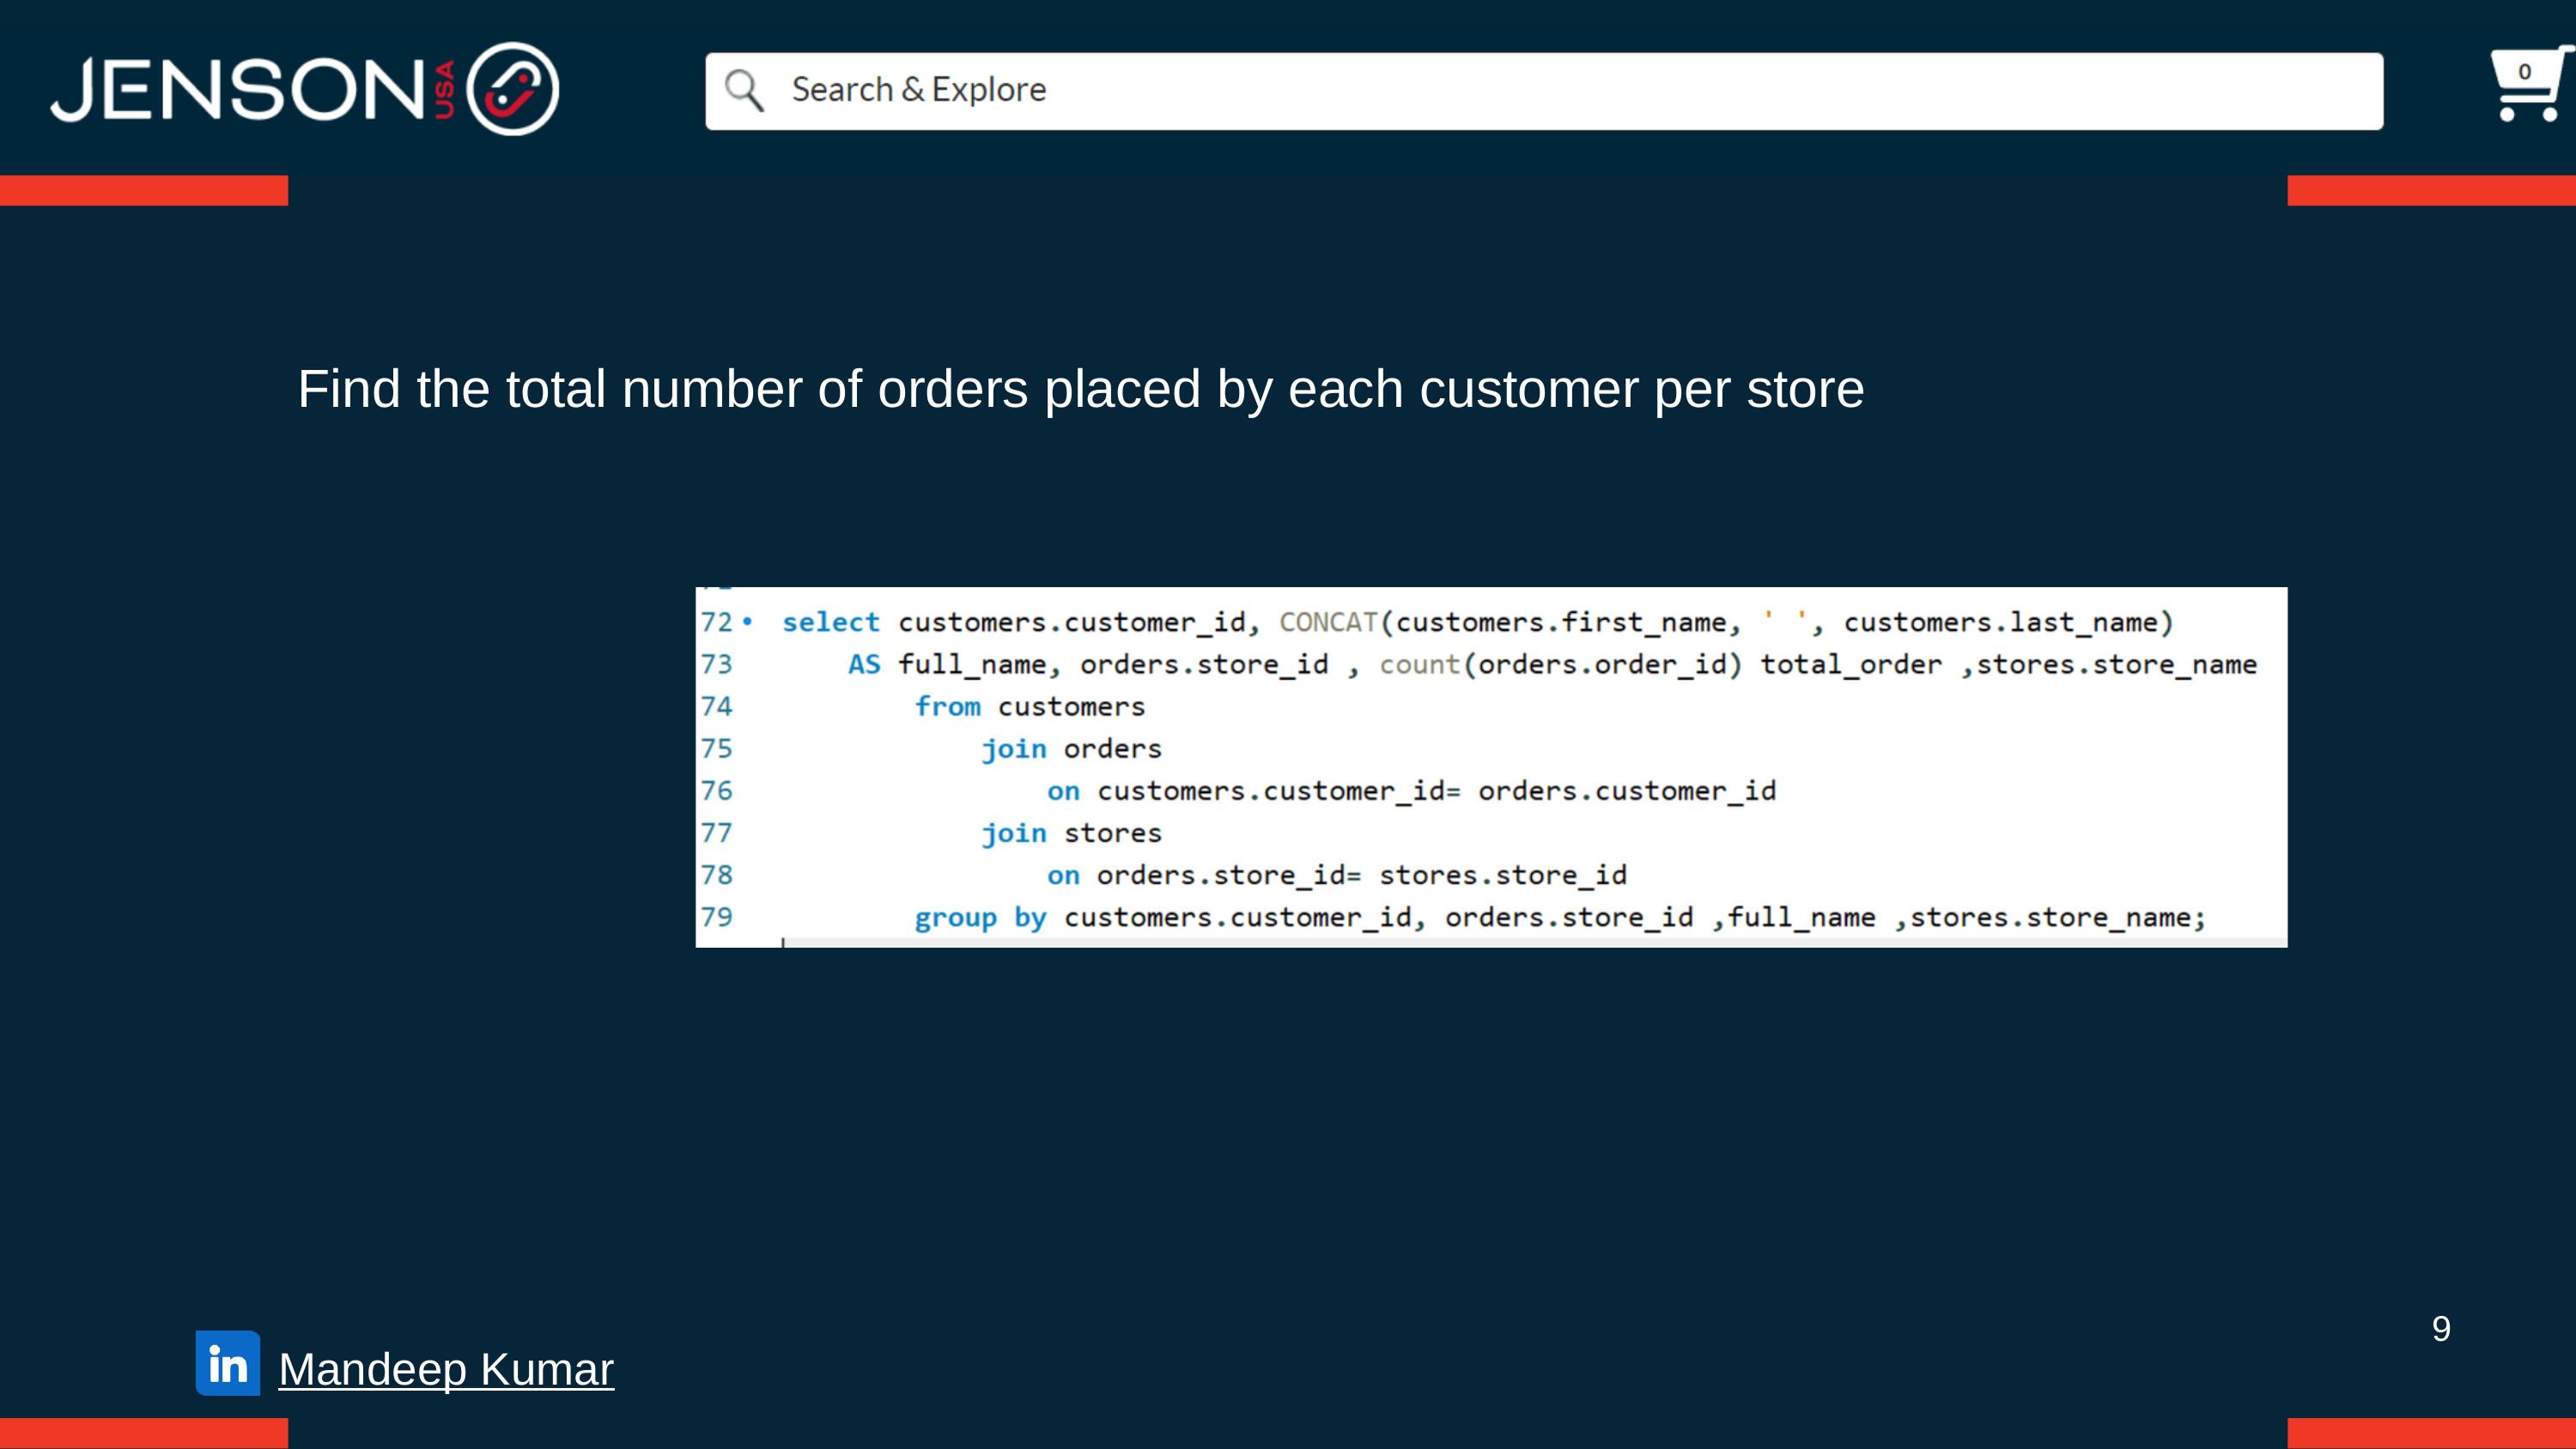

Find the total number of orders placed by each customer per store

9

Mandeep Kumar